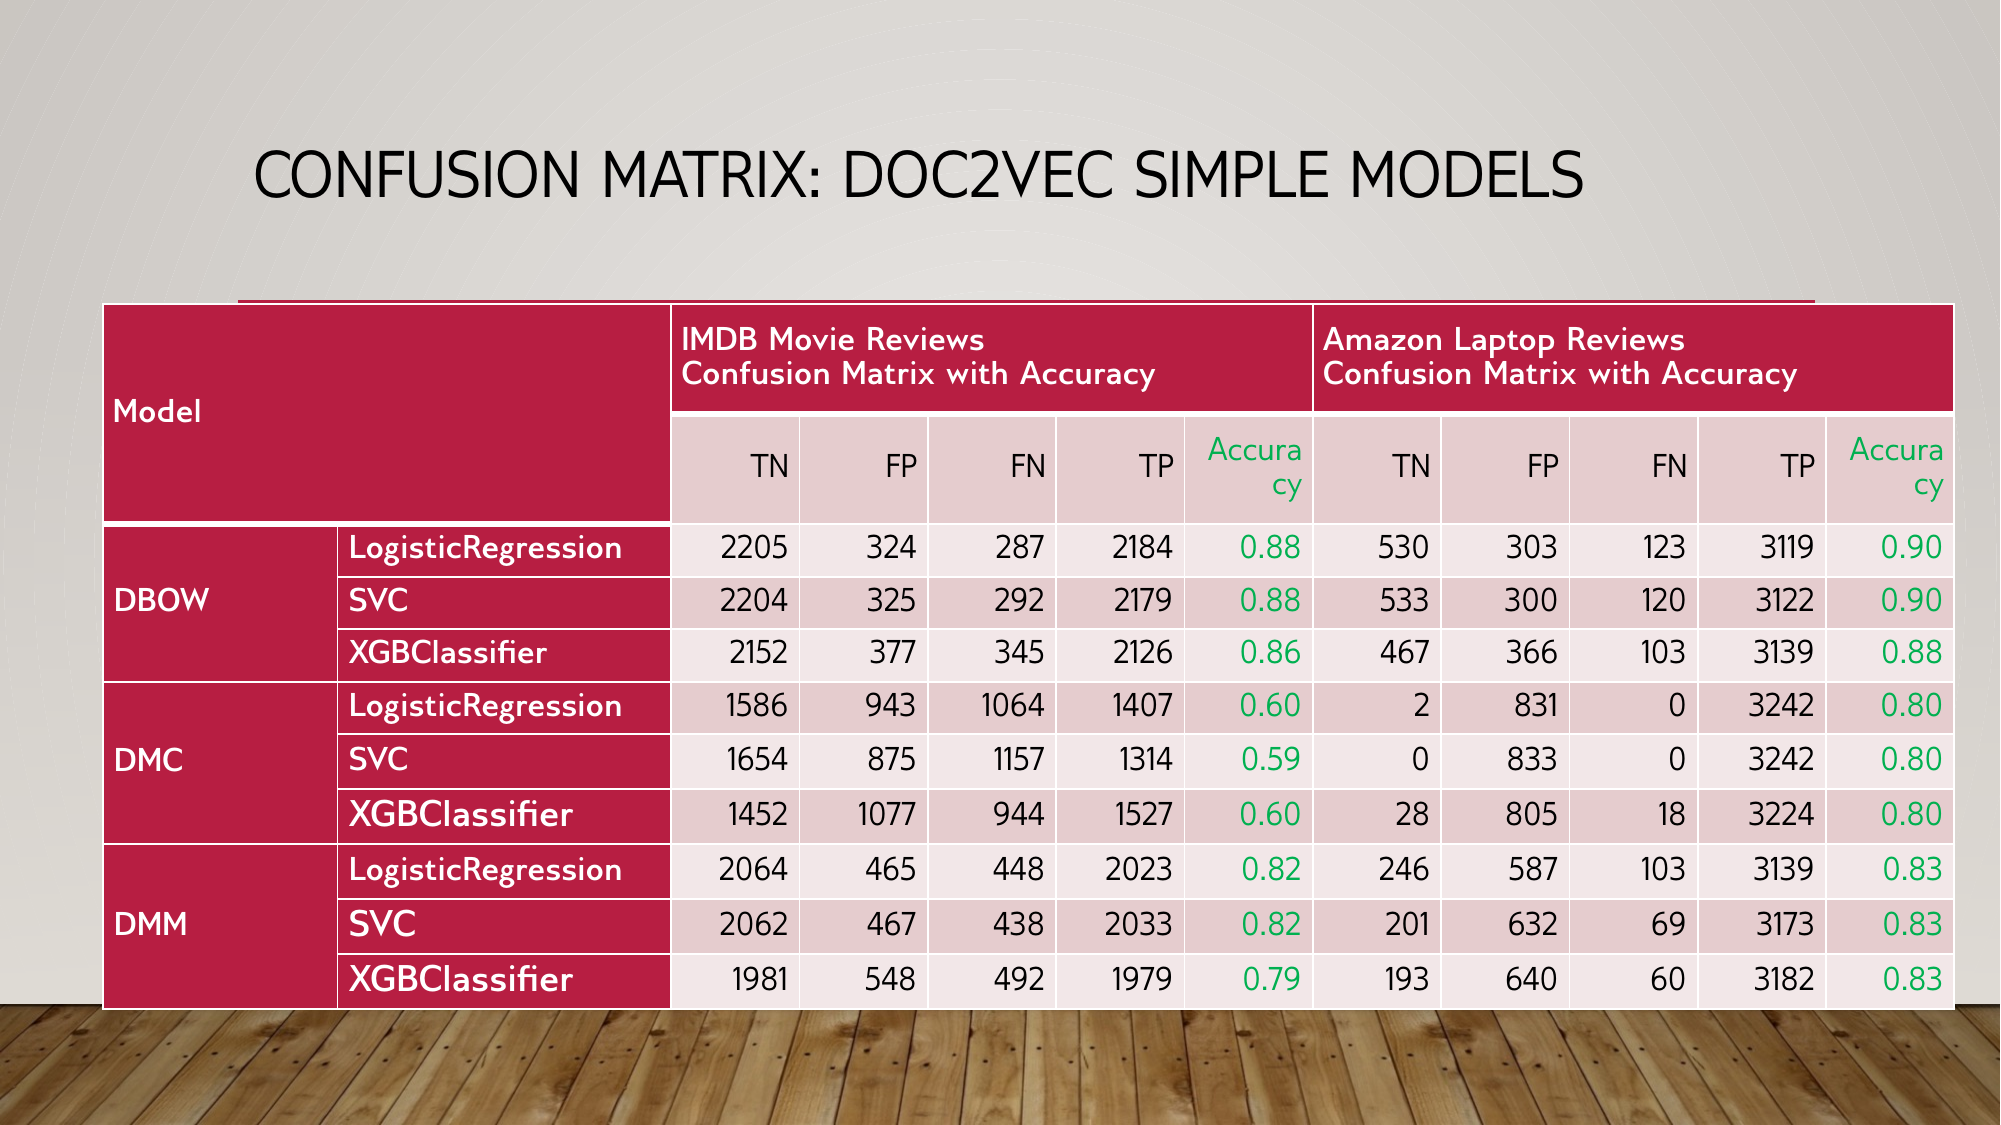

# Confusion Matrix: DOC2Vec Simple Models
| Model |  | IMDB Movie Reviews Confusion Matrix with Accuracy |  |  |  |  | Amazon Laptop Reviews Confusion Matrix with Accuracy |  |  |  |  |
| --- | --- | --- | --- | --- | --- | --- | --- | --- | --- | --- | --- |
|  |  | TN | FP | FN | TP | Accuracy | TN | FP | FN | TP | Accuracy |
| DBOW | LogisticRegression | 2205 | 324 | 287 | 2184 | 0.88 | 530 | 303 | 123 | 3119 | 0.90 |
|  | SVC | 2204 | 325 | 292 | 2179 | 0.88 | 533 | 300 | 120 | 3122 | 0.90 |
|  | XGBClassifier | 2152 | 377 | 345 | 2126 | 0.86 | 467 | 366 | 103 | 3139 | 0.88 |
| DMC | LogisticRegression | 1586 | 943 | 1064 | 1407 | 0.60 | 2 | 831 | 0 | 3242 | 0.80 |
|  | SVC | 1654 | 875 | 1157 | 1314 | 0.59 | 0 | 833 | 0 | 3242 | 0.80 |
|  | XGBClassifier | 1452 | 1077 | 944 | 1527 | 0.60 | 28 | 805 | 18 | 3224 | 0.80 |
| DMM | LogisticRegression | 2064 | 465 | 448 | 2023 | 0.82 | 246 | 587 | 103 | 3139 | 0.83 |
|  | SVC | 2062 | 467 | 438 | 2033 | 0.82 | 201 | 632 | 69 | 3173 | 0.83 |
|  | XGBClassifier | 1981 | 548 | 492 | 1979 | 0.79 | 193 | 640 | 60 | 3182 | 0.83 |